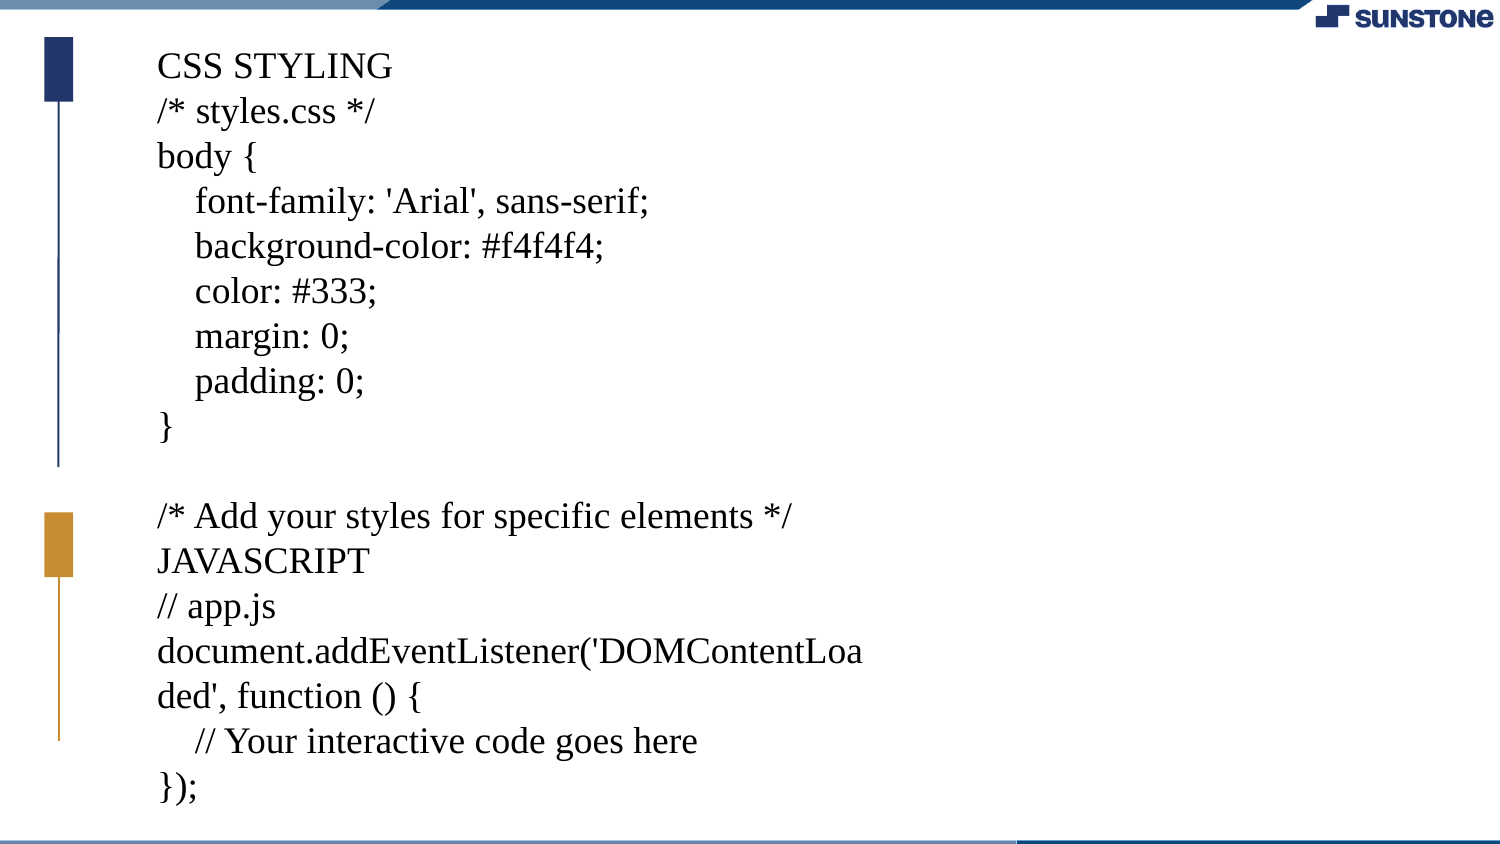

CSS STYLING
/* styles.css */
body {
    font-family: 'Arial', sans-serif;
    background-color: #f4f4f4;
    color: #333;
    margin: 0;
    padding: 0;
}
/* Add your styles for specific elements */
JAVASCRIPT
// app.js
document.addEventListener('DOMContentLoaded', function () {
    // Your interactive code goes here
});